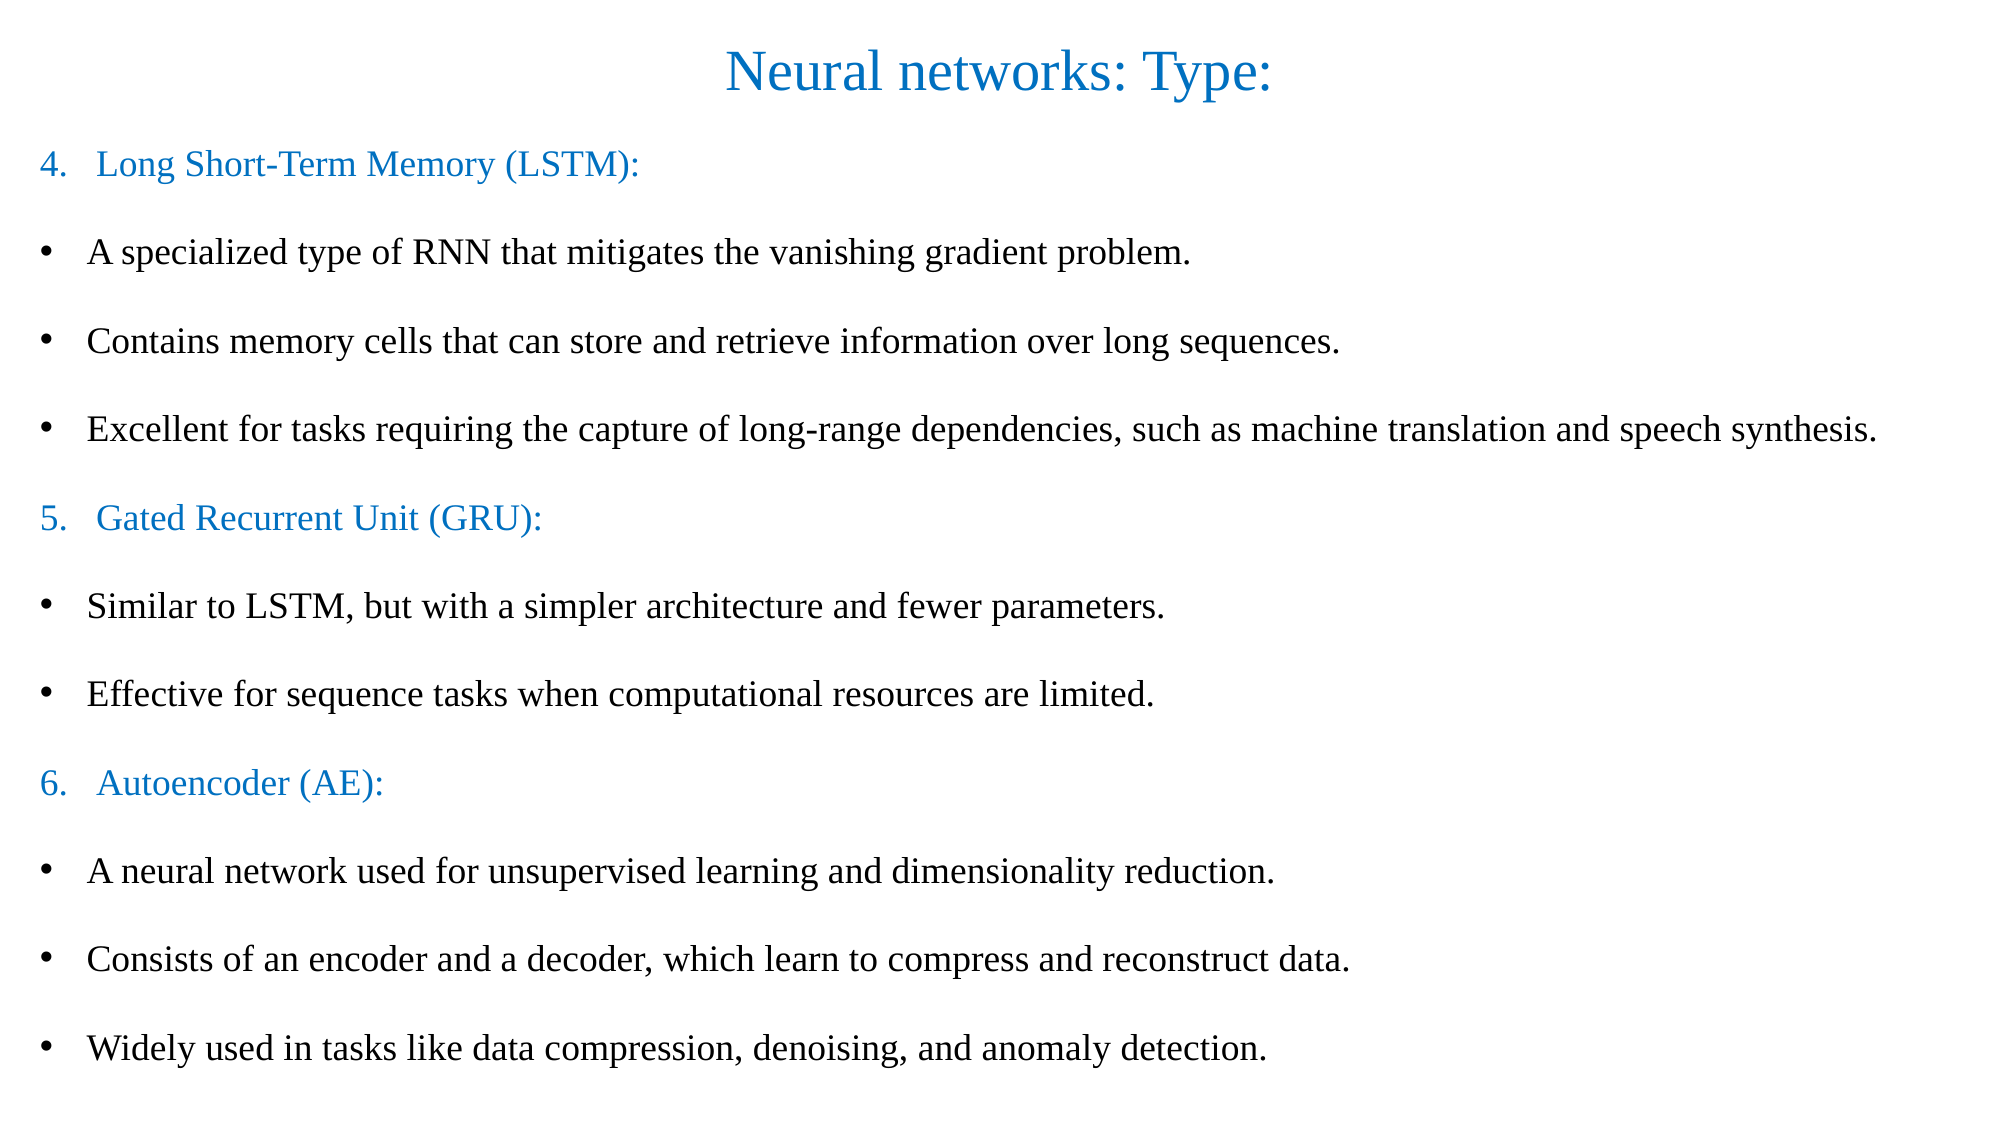

# Neural networks: Type:
Long Short-Term Memory (LSTM):
A specialized type of RNN that mitigates the vanishing gradient problem.
Contains memory cells that can store and retrieve information over long sequences.
Excellent for tasks requiring the capture of long-range dependencies, such as machine translation and speech synthesis.
Gated Recurrent Unit (GRU):
Similar to LSTM, but with a simpler architecture and fewer parameters.
Effective for sequence tasks when computational resources are limited.
Autoencoder (AE):
A neural network used for unsupervised learning and dimensionality reduction.
Consists of an encoder and a decoder, which learn to compress and reconstruct data.
Widely used in tasks like data compression, denoising, and anomaly detection.